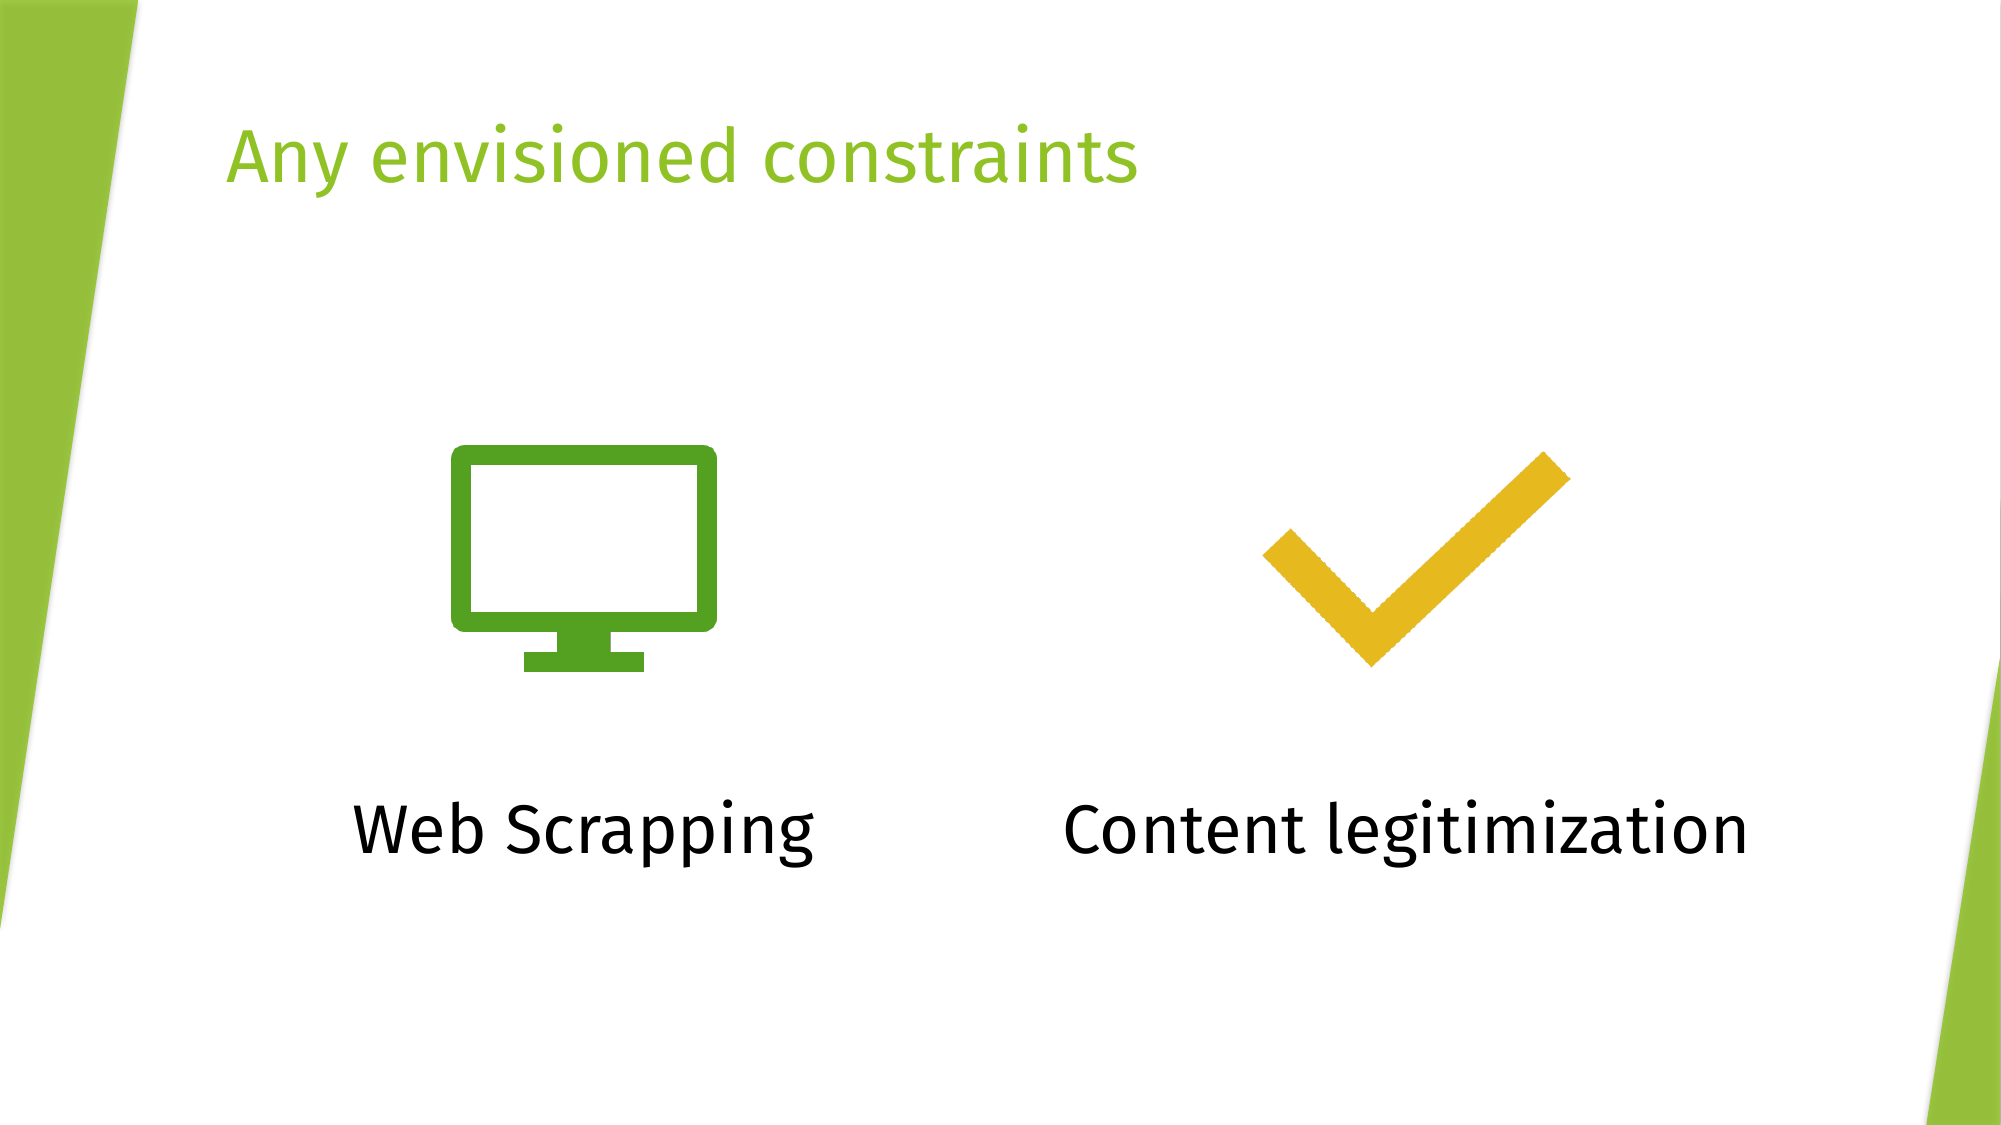

# Any envisioned constraints
Web Scrapping
Content legitimization